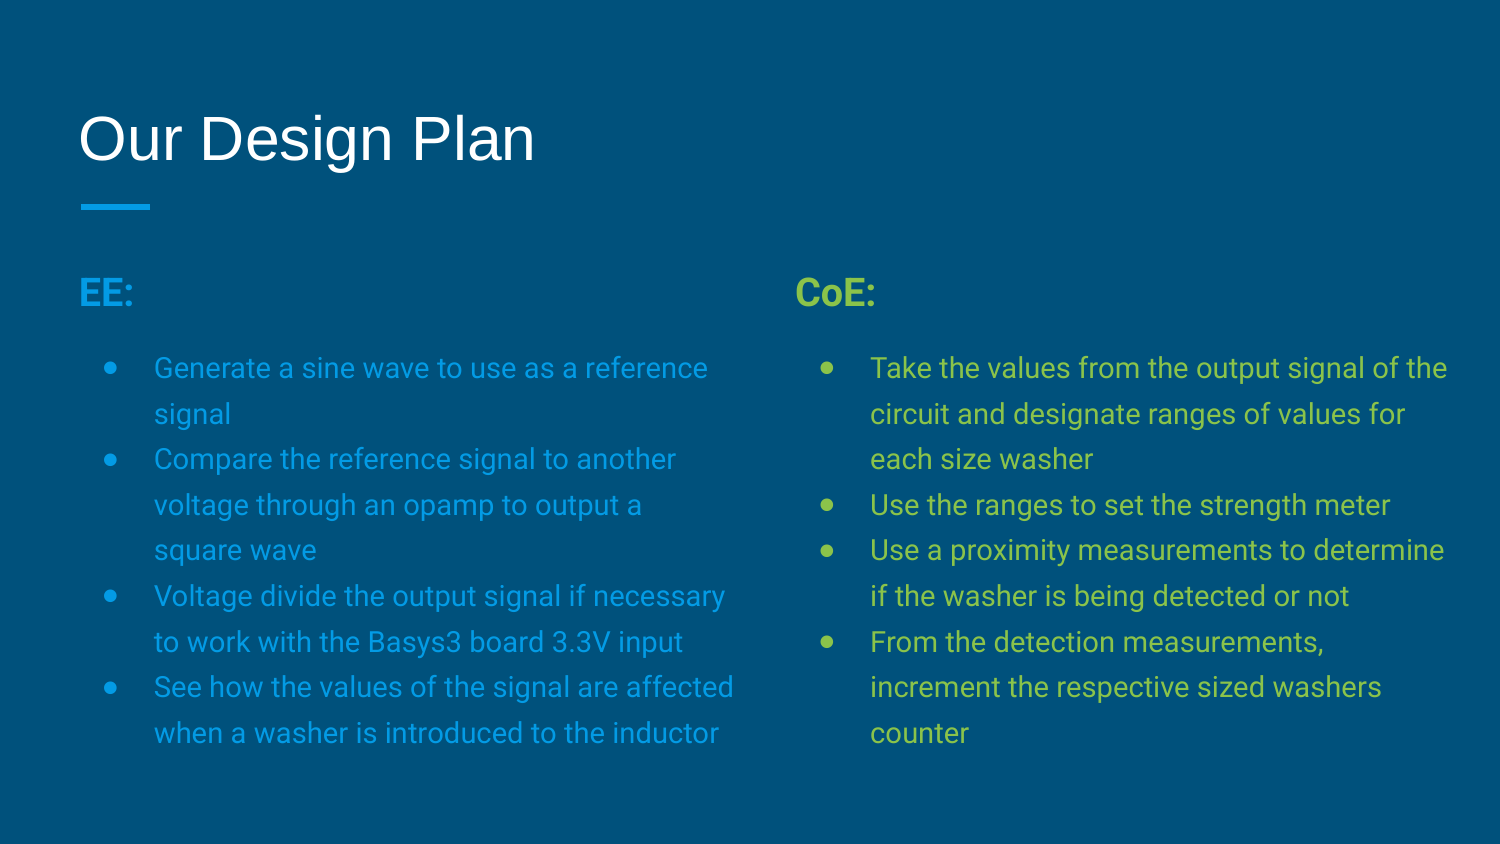

# Our Design Plan
EE:
Generate a sine wave to use as a reference signal
Compare the reference signal to another voltage through an opamp to output a square wave
Voltage divide the output signal if necessary to work with the Basys3 board 3.3V input
See how the values of the signal are affected when a washer is introduced to the inductor
CoE:
Take the values from the output signal of the circuit and designate ranges of values for each size washer
Use the ranges to set the strength meter
Use a proximity measurements to determine if the washer is being detected or not
From the detection measurements, increment the respective sized washers counter